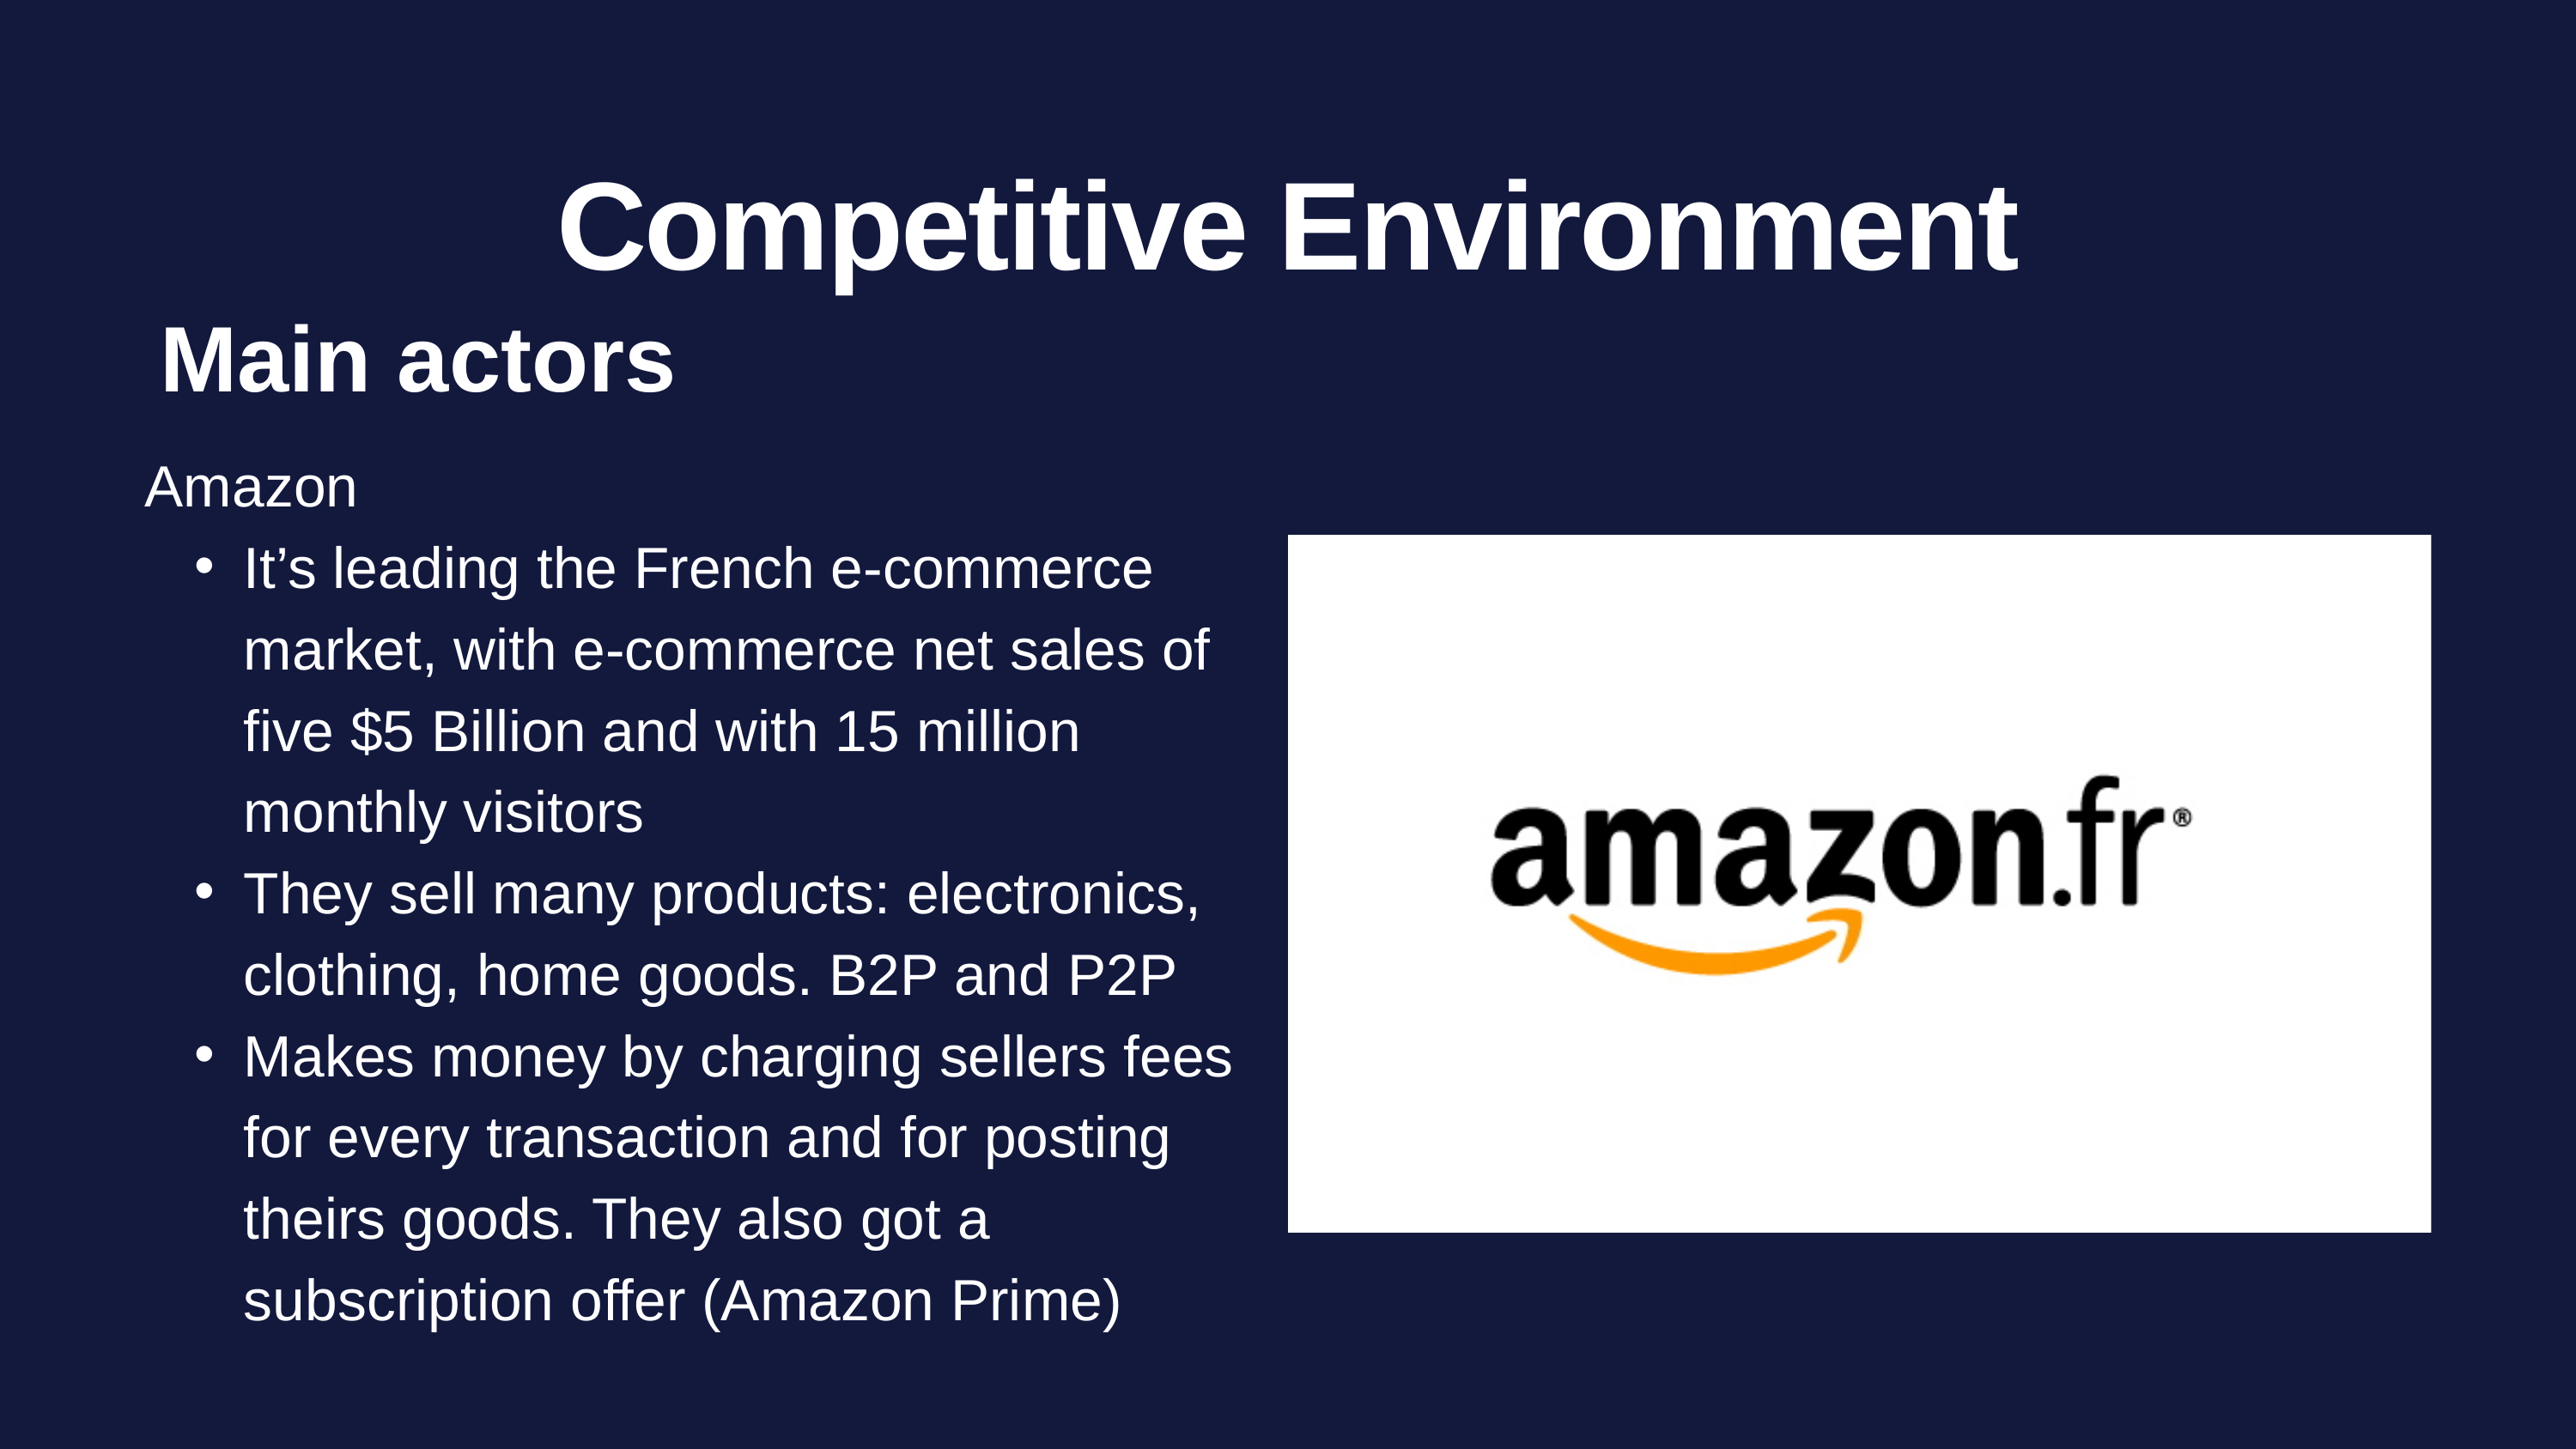

Competitive Environment
Main actors
Amazon
It’s leading the French e-commerce market, with e-commerce net sales of five $5 Billion and with 15 million monthly visitors
They sell many products: electronics, clothing, home goods. B2P and P2P
Makes money by charging sellers fees for every transaction and for posting theirs goods. They also got a subscription offer (Amazon Prime)